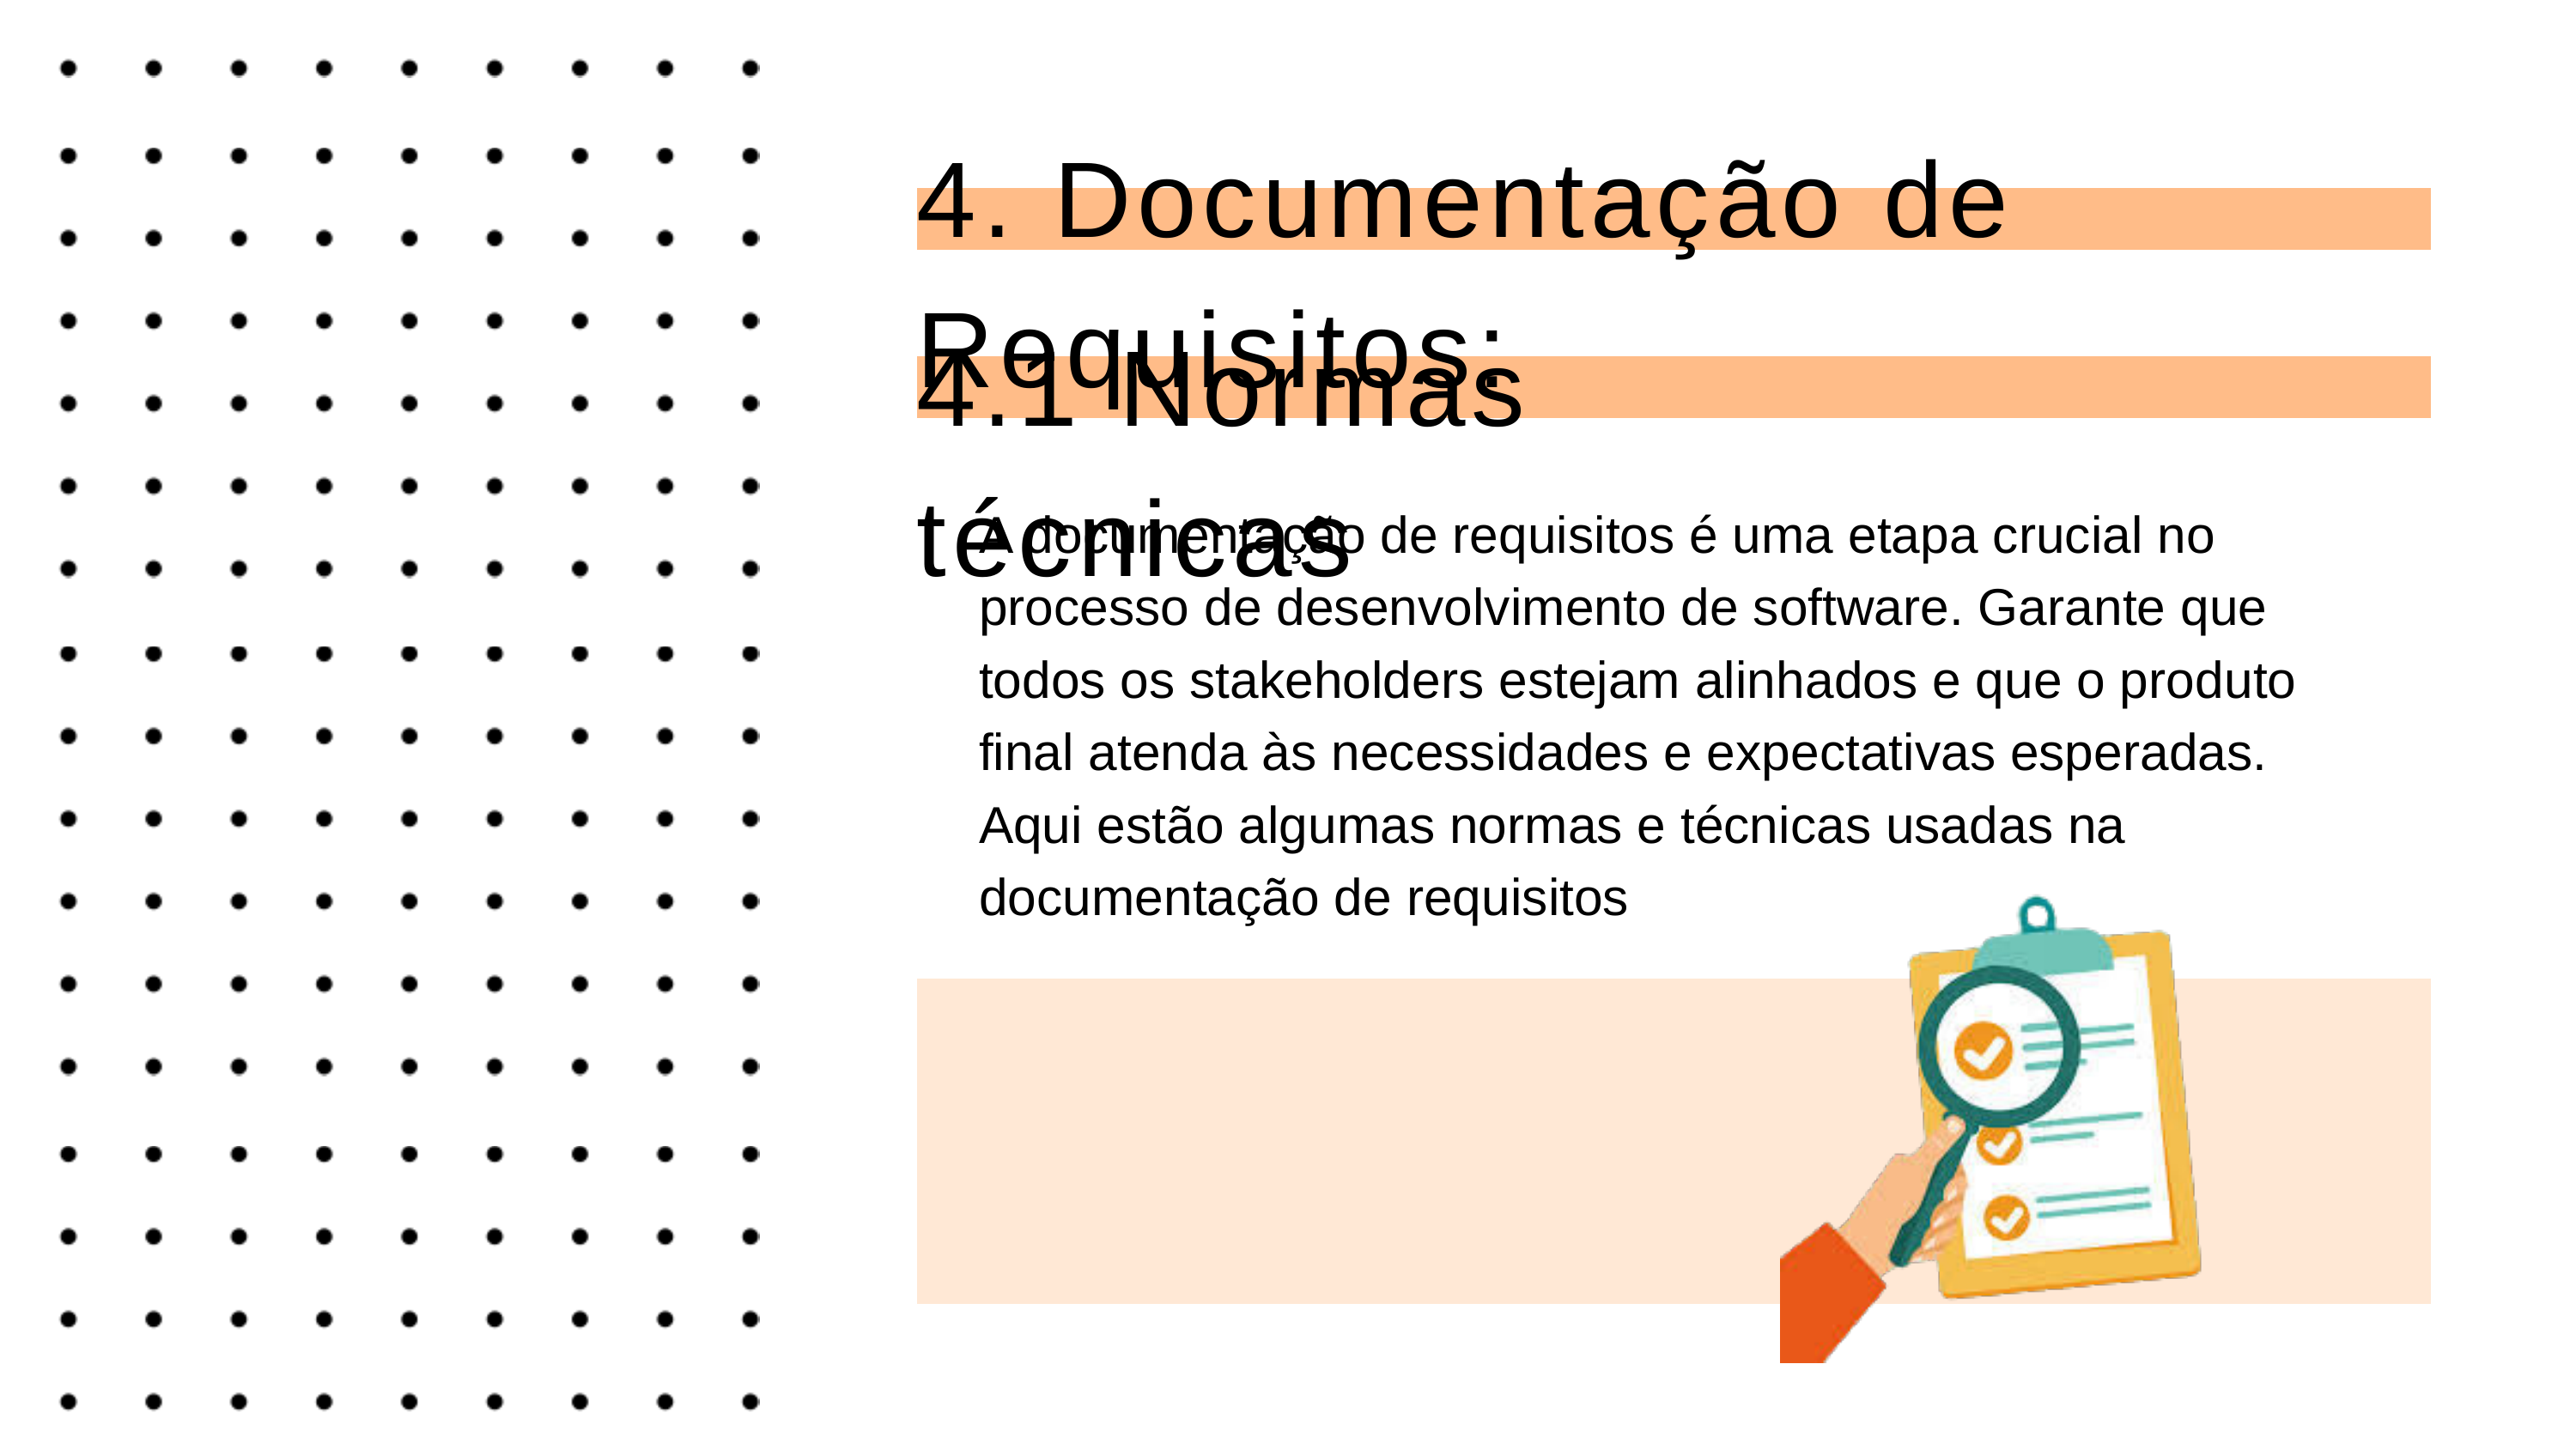

4. Documentação de Requisitos:

4.1 Normas técnicas

A documentação de requisitos é uma etapa crucial no processo de desenvolvimento de software. Garante que todos os stakeholders estejam alinhados e que o produto final atenda às necessidades e expectativas esperadas. Aqui estão algumas normas e técnicas usadas na documentação de requisitos